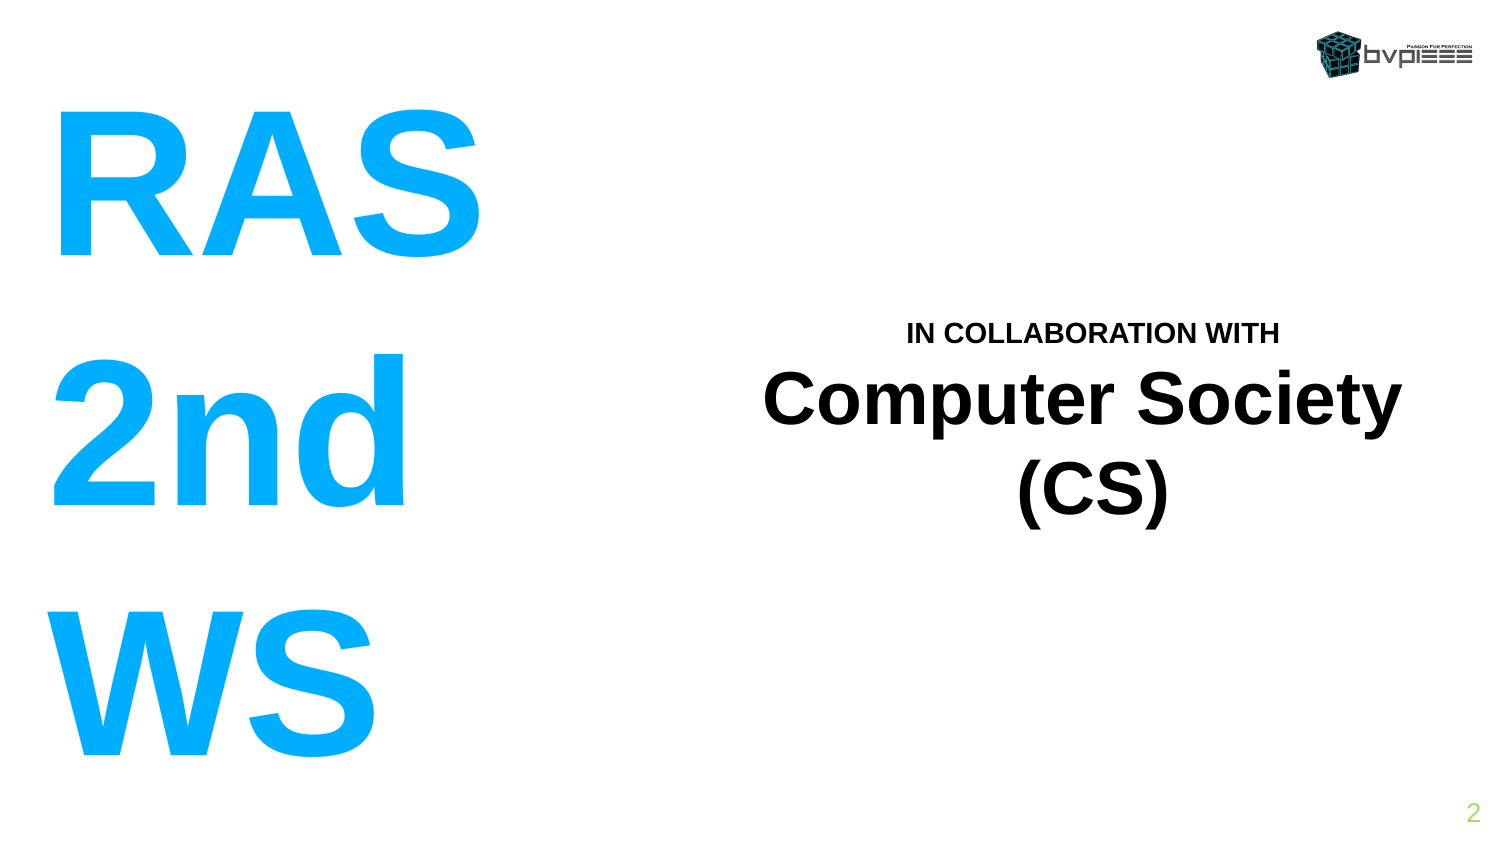

RAS
2nd
WS
IN COLLABORATION WITH
Computer Society
(CS)
2